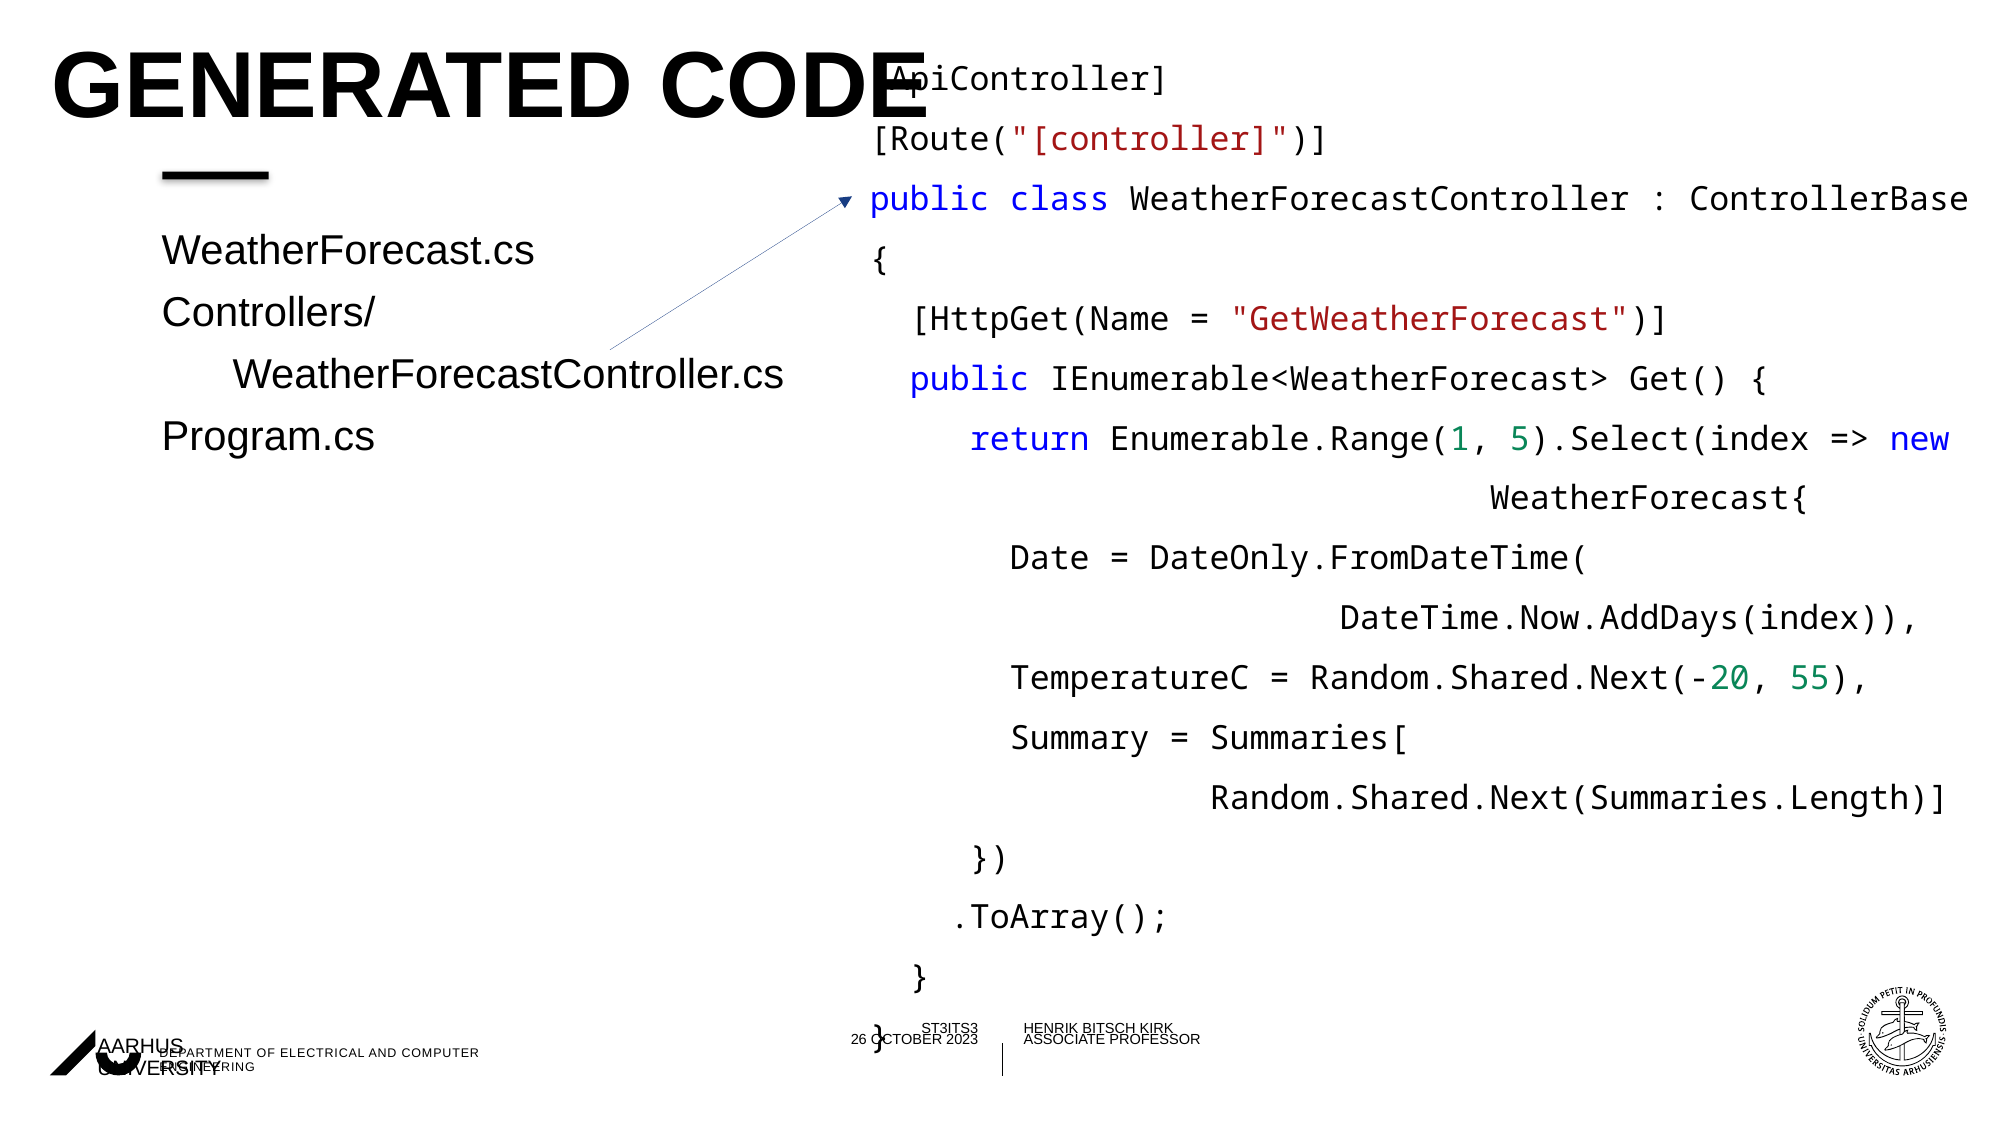

# Generated Code
[ApiController]
[Route("[controller]")]
public class WeatherForecastController : ControllerBase {
  [HttpGet(Name = "GetWeatherForecast")]
  public IEnumerable<WeatherForecast> Get() {
     return Enumerable.Range(1, 5).Select(index => new
                               WeatherForecast{
       Date = DateOnly.FromDateTime(
	                DateTime.Now.AddDays(index)),
       TemperatureC = Random.Shared.Next(-20, 55),
       Summary = Summaries[
                 Random.Shared.Next(Summaries.Length)]
     })
    .ToArray();
  }
}
WeatherForecast.cs
Controllers/
WeatherForecastController.cs
Program.cs

02/11/202326/10/2023